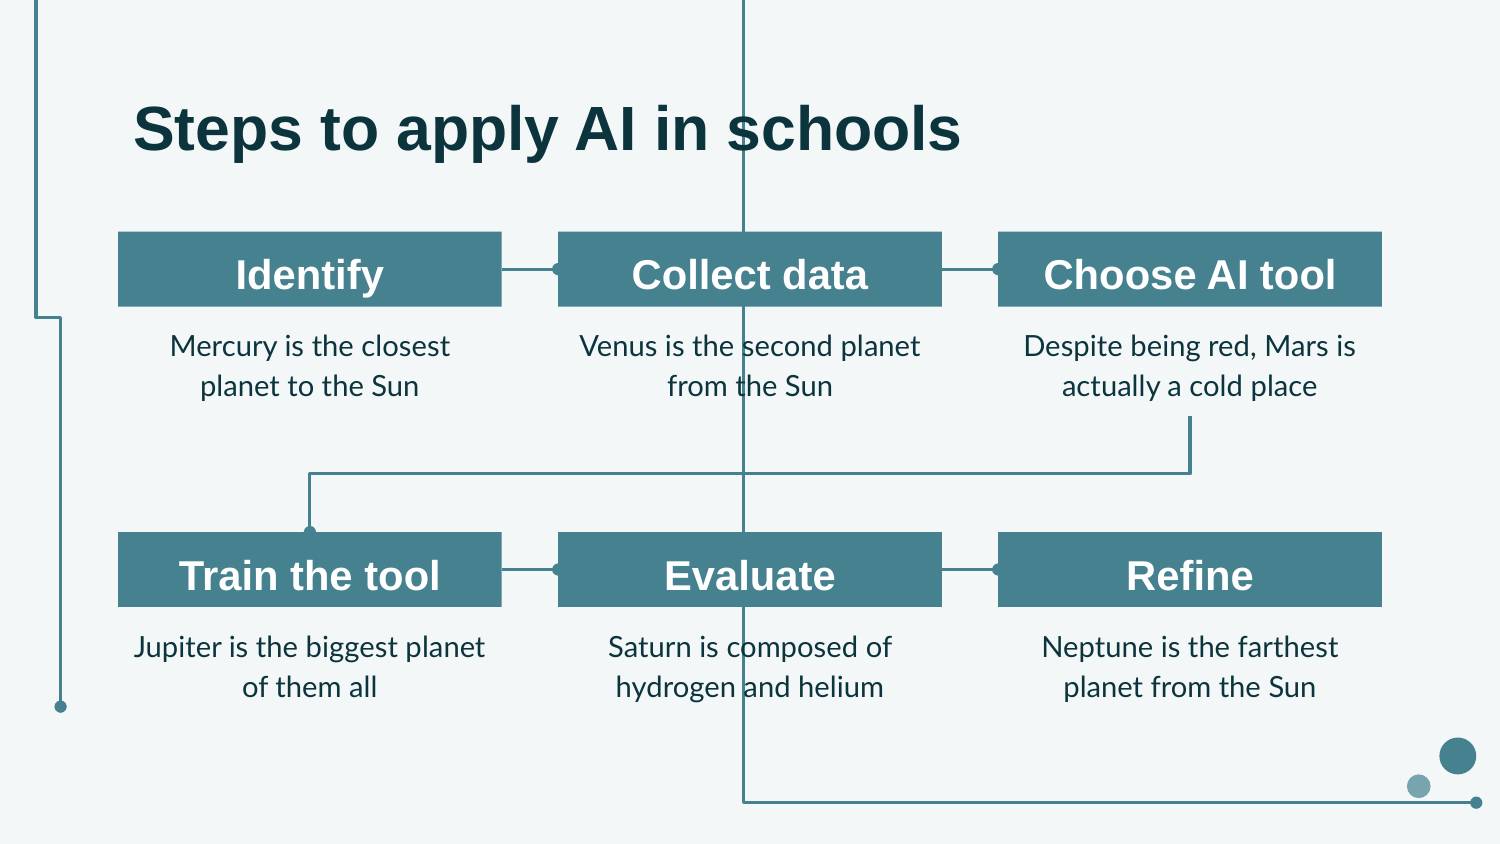

# Steps to apply AI in schools
Identify
Collect data
Choose AI tool
Mercury is the closest planet to the Sun
Venus is the second planet from the Sun
Despite being red, Mars is actually a cold place
Train the tool
Evaluate
Refine
Jupiter is the biggest planet of them all
Saturn is composed of hydrogen and helium
Neptune is the farthest planet from the Sun